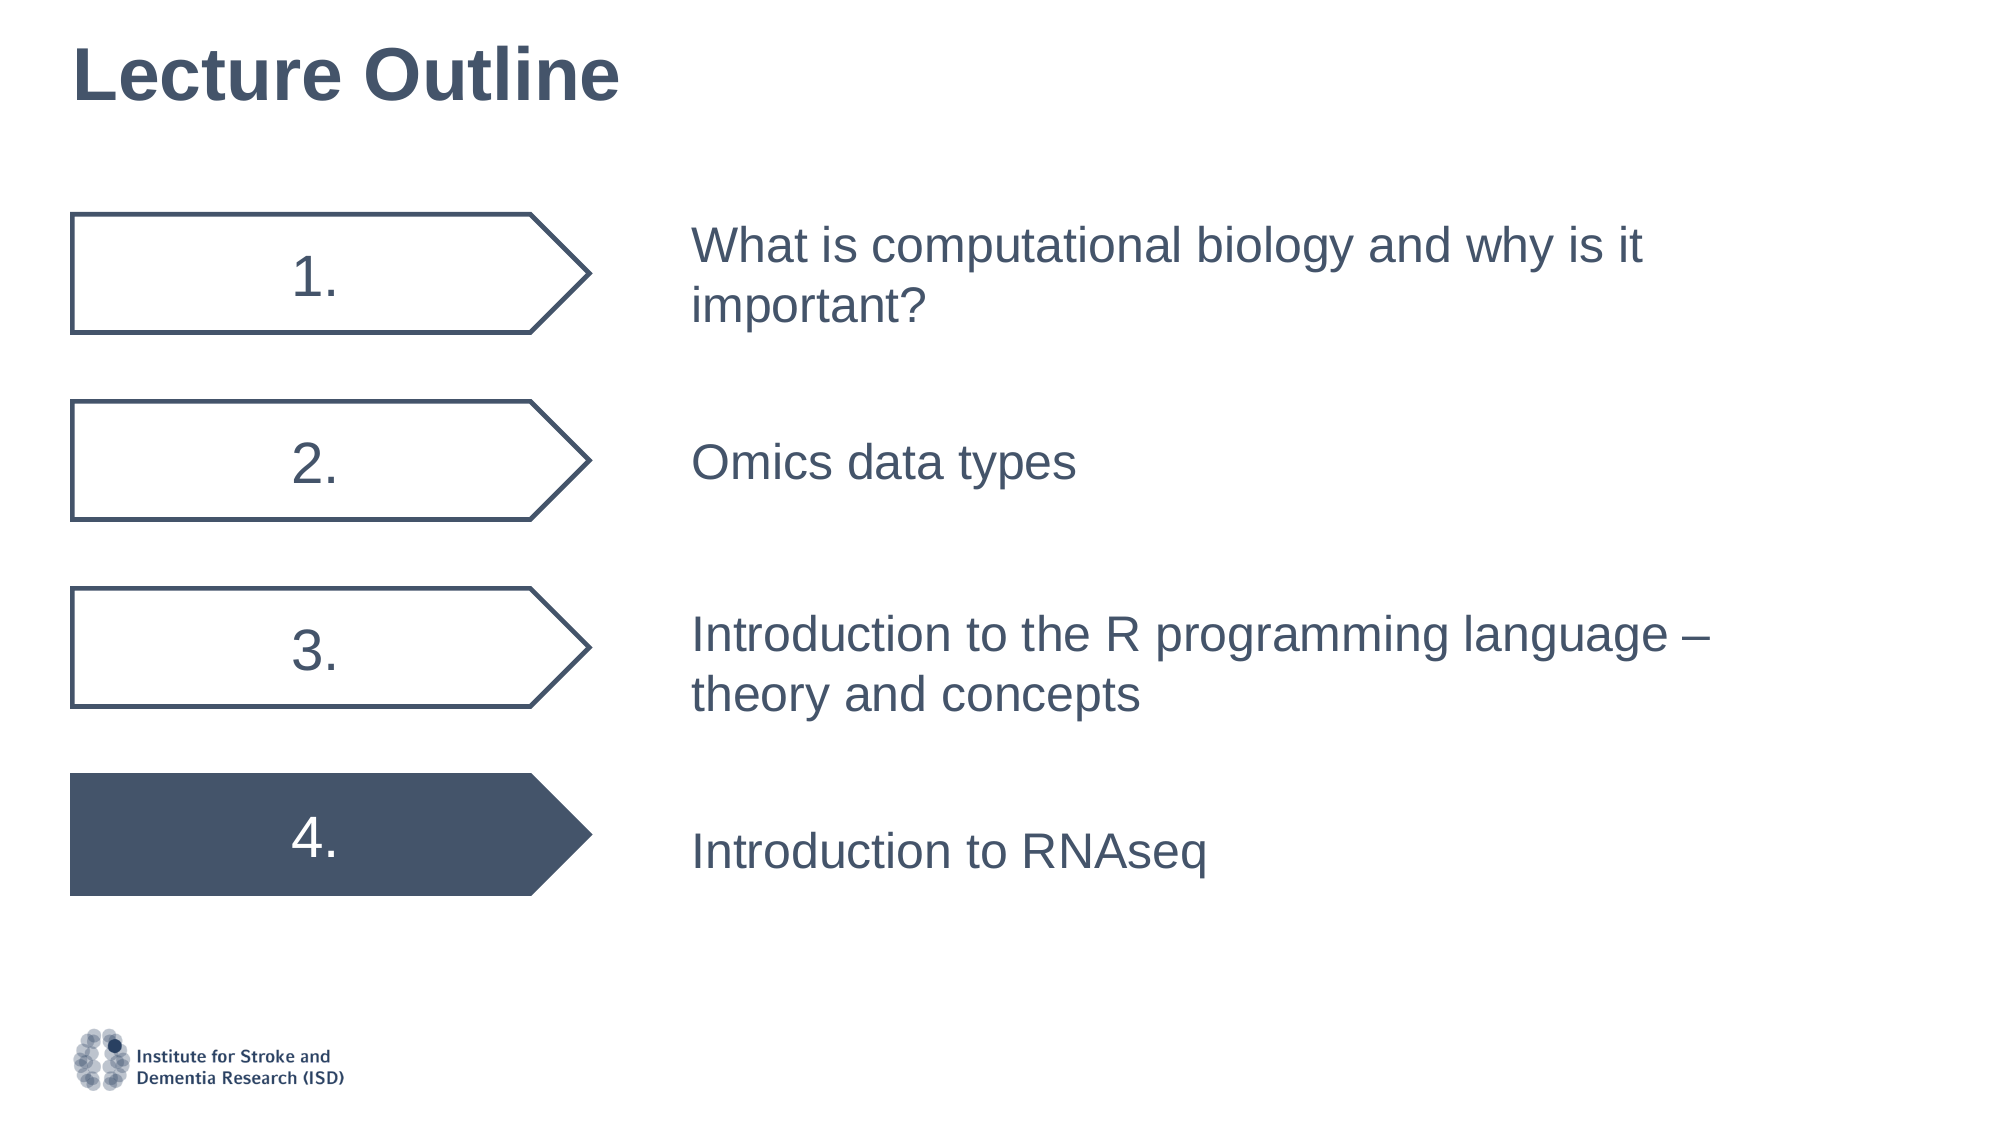

# Lecture Outline
What is computational biology and why is it important?
1.
2.
Omics data types
3.
Introduction to the R programming language – theory and concepts
4.
Introduction to RNAseq